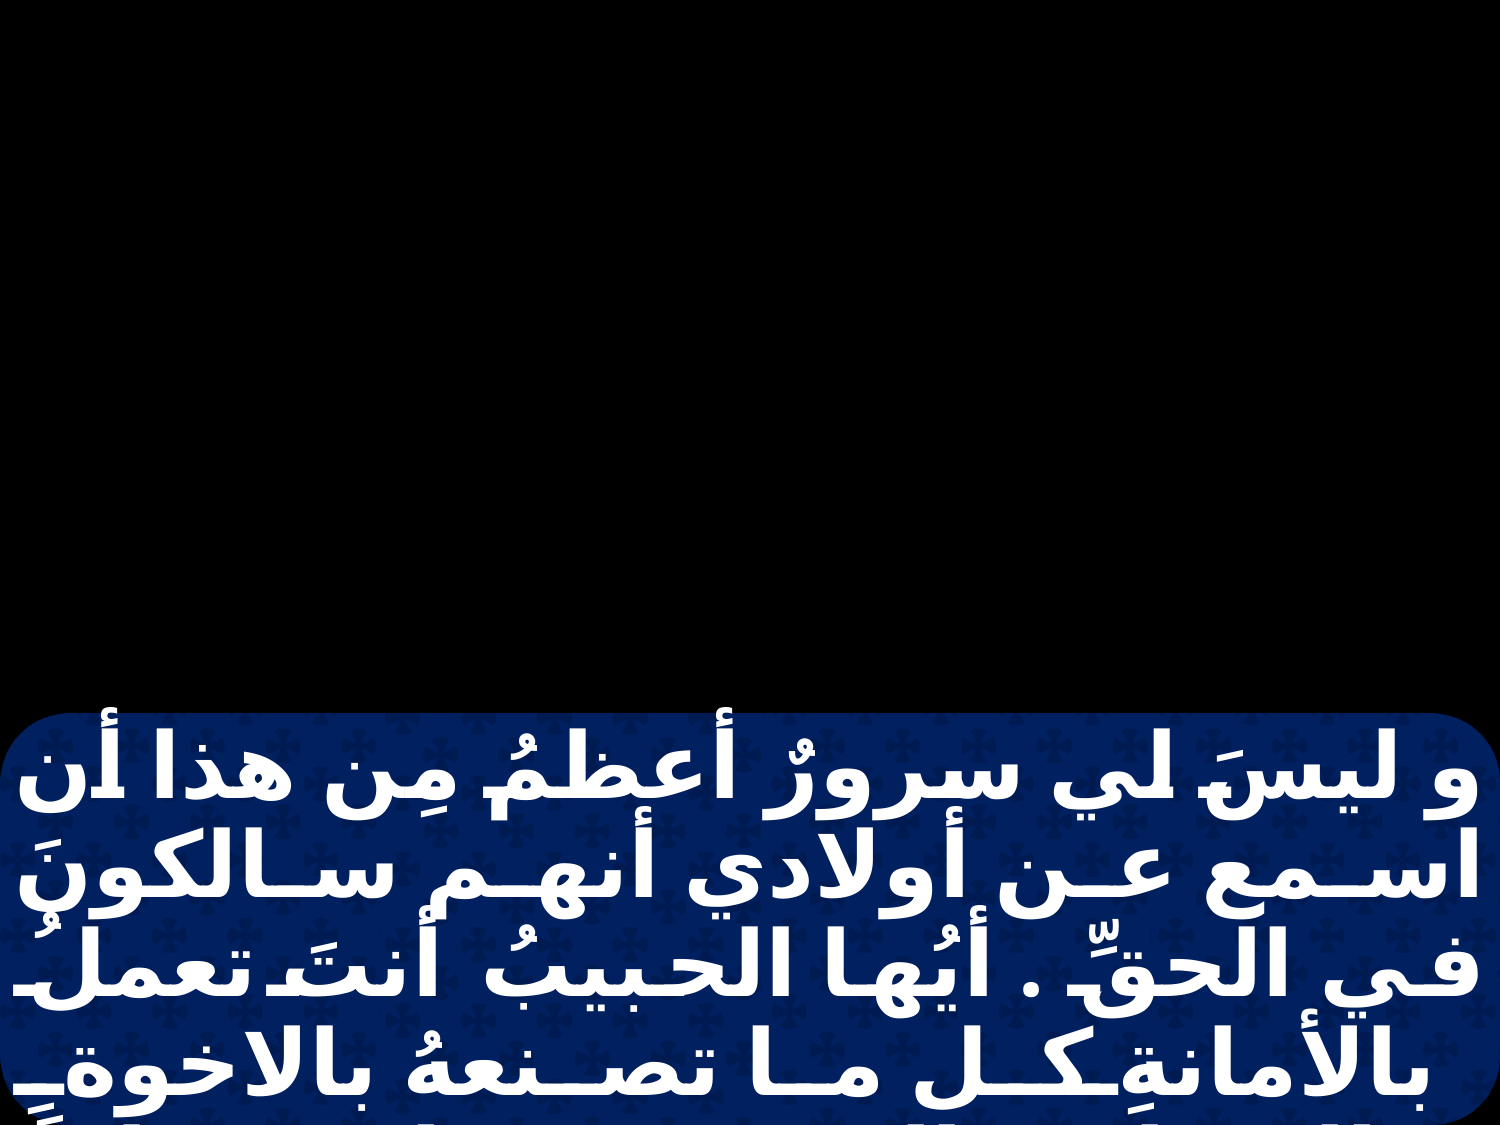

و ليسَ لي سرورٌ أعظمُ مِن هذا أن اسمع عن أولادي أنهم سالكونَ في الحقِّ . أيُها الحبيبُ أنتَ تعملُ بالأمانةِ كل ما تصنعهُ بالاخوةِ والغرباءِ . الذينَ شهدوا بمحبتِكَ أمامَ الكنيسةِ و تفعلُ حسناً إذا